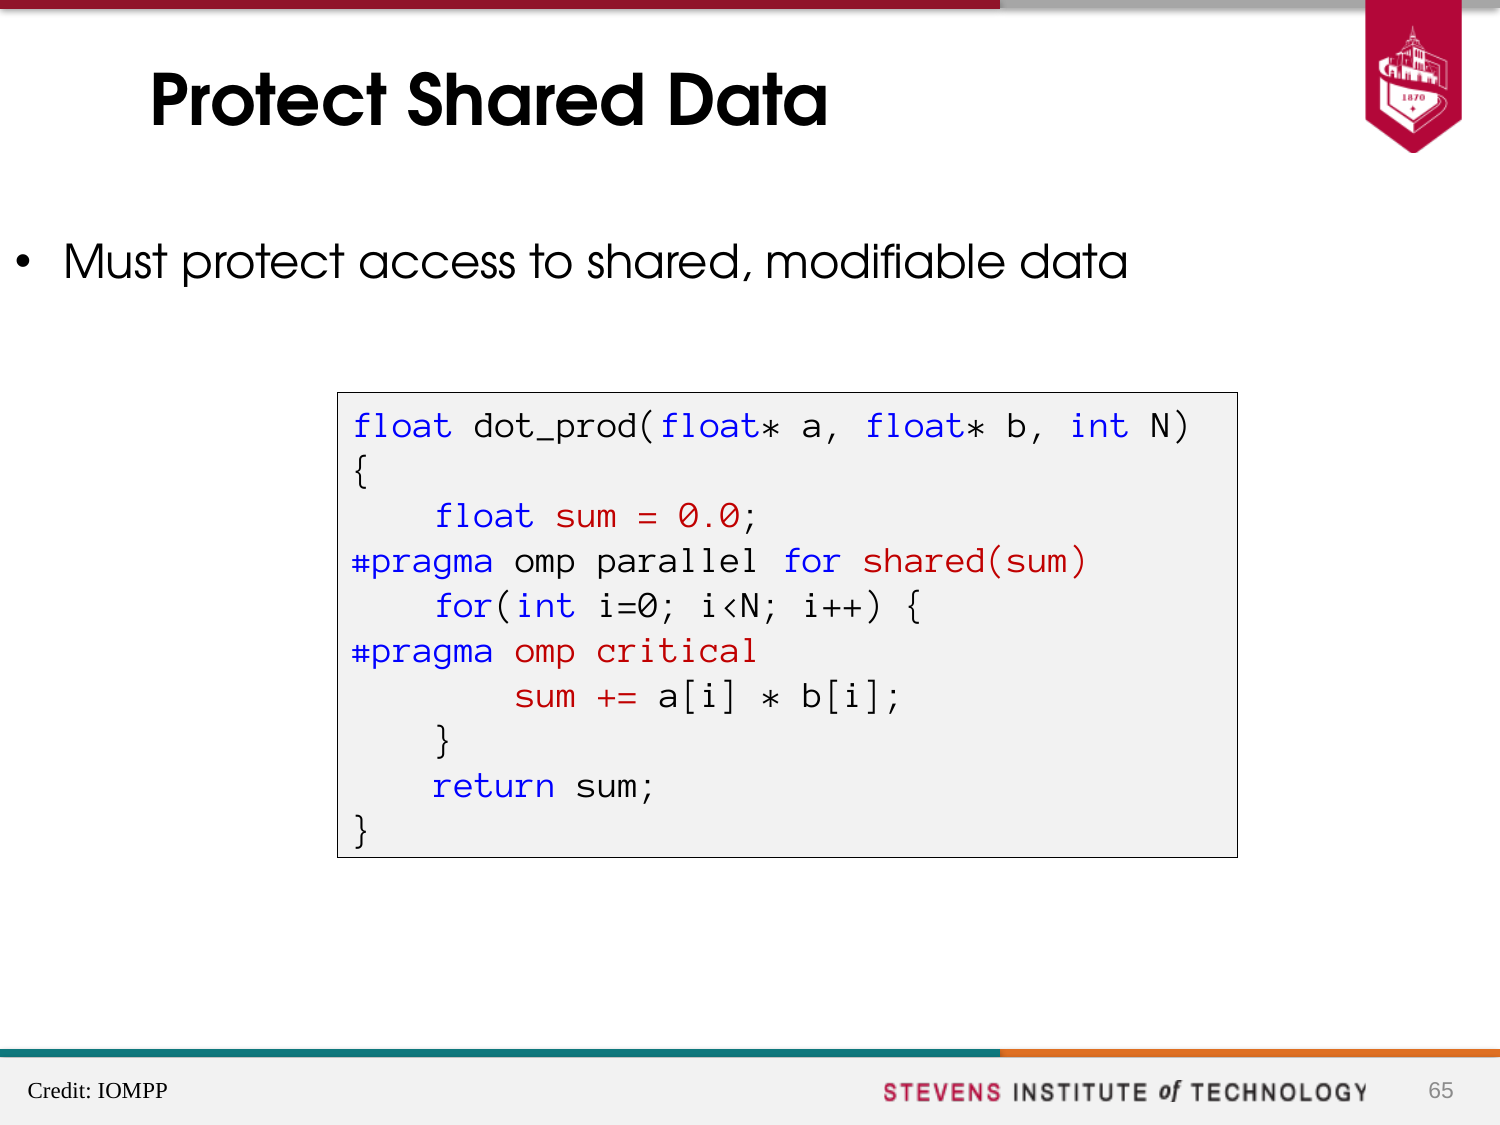

# Protect Shared Data
Must protect access to shared, modifiable data
float dot_prod(float* a, float* b, int N)
{
    float sum = 0.0;
#pragma omp parallel for shared(sum)
    for(int i=0; i<N; i++) {
#pragma omp critical
        sum += a[i] * b[i];
    }
    return sum;
}
65
Credit: IOMPP